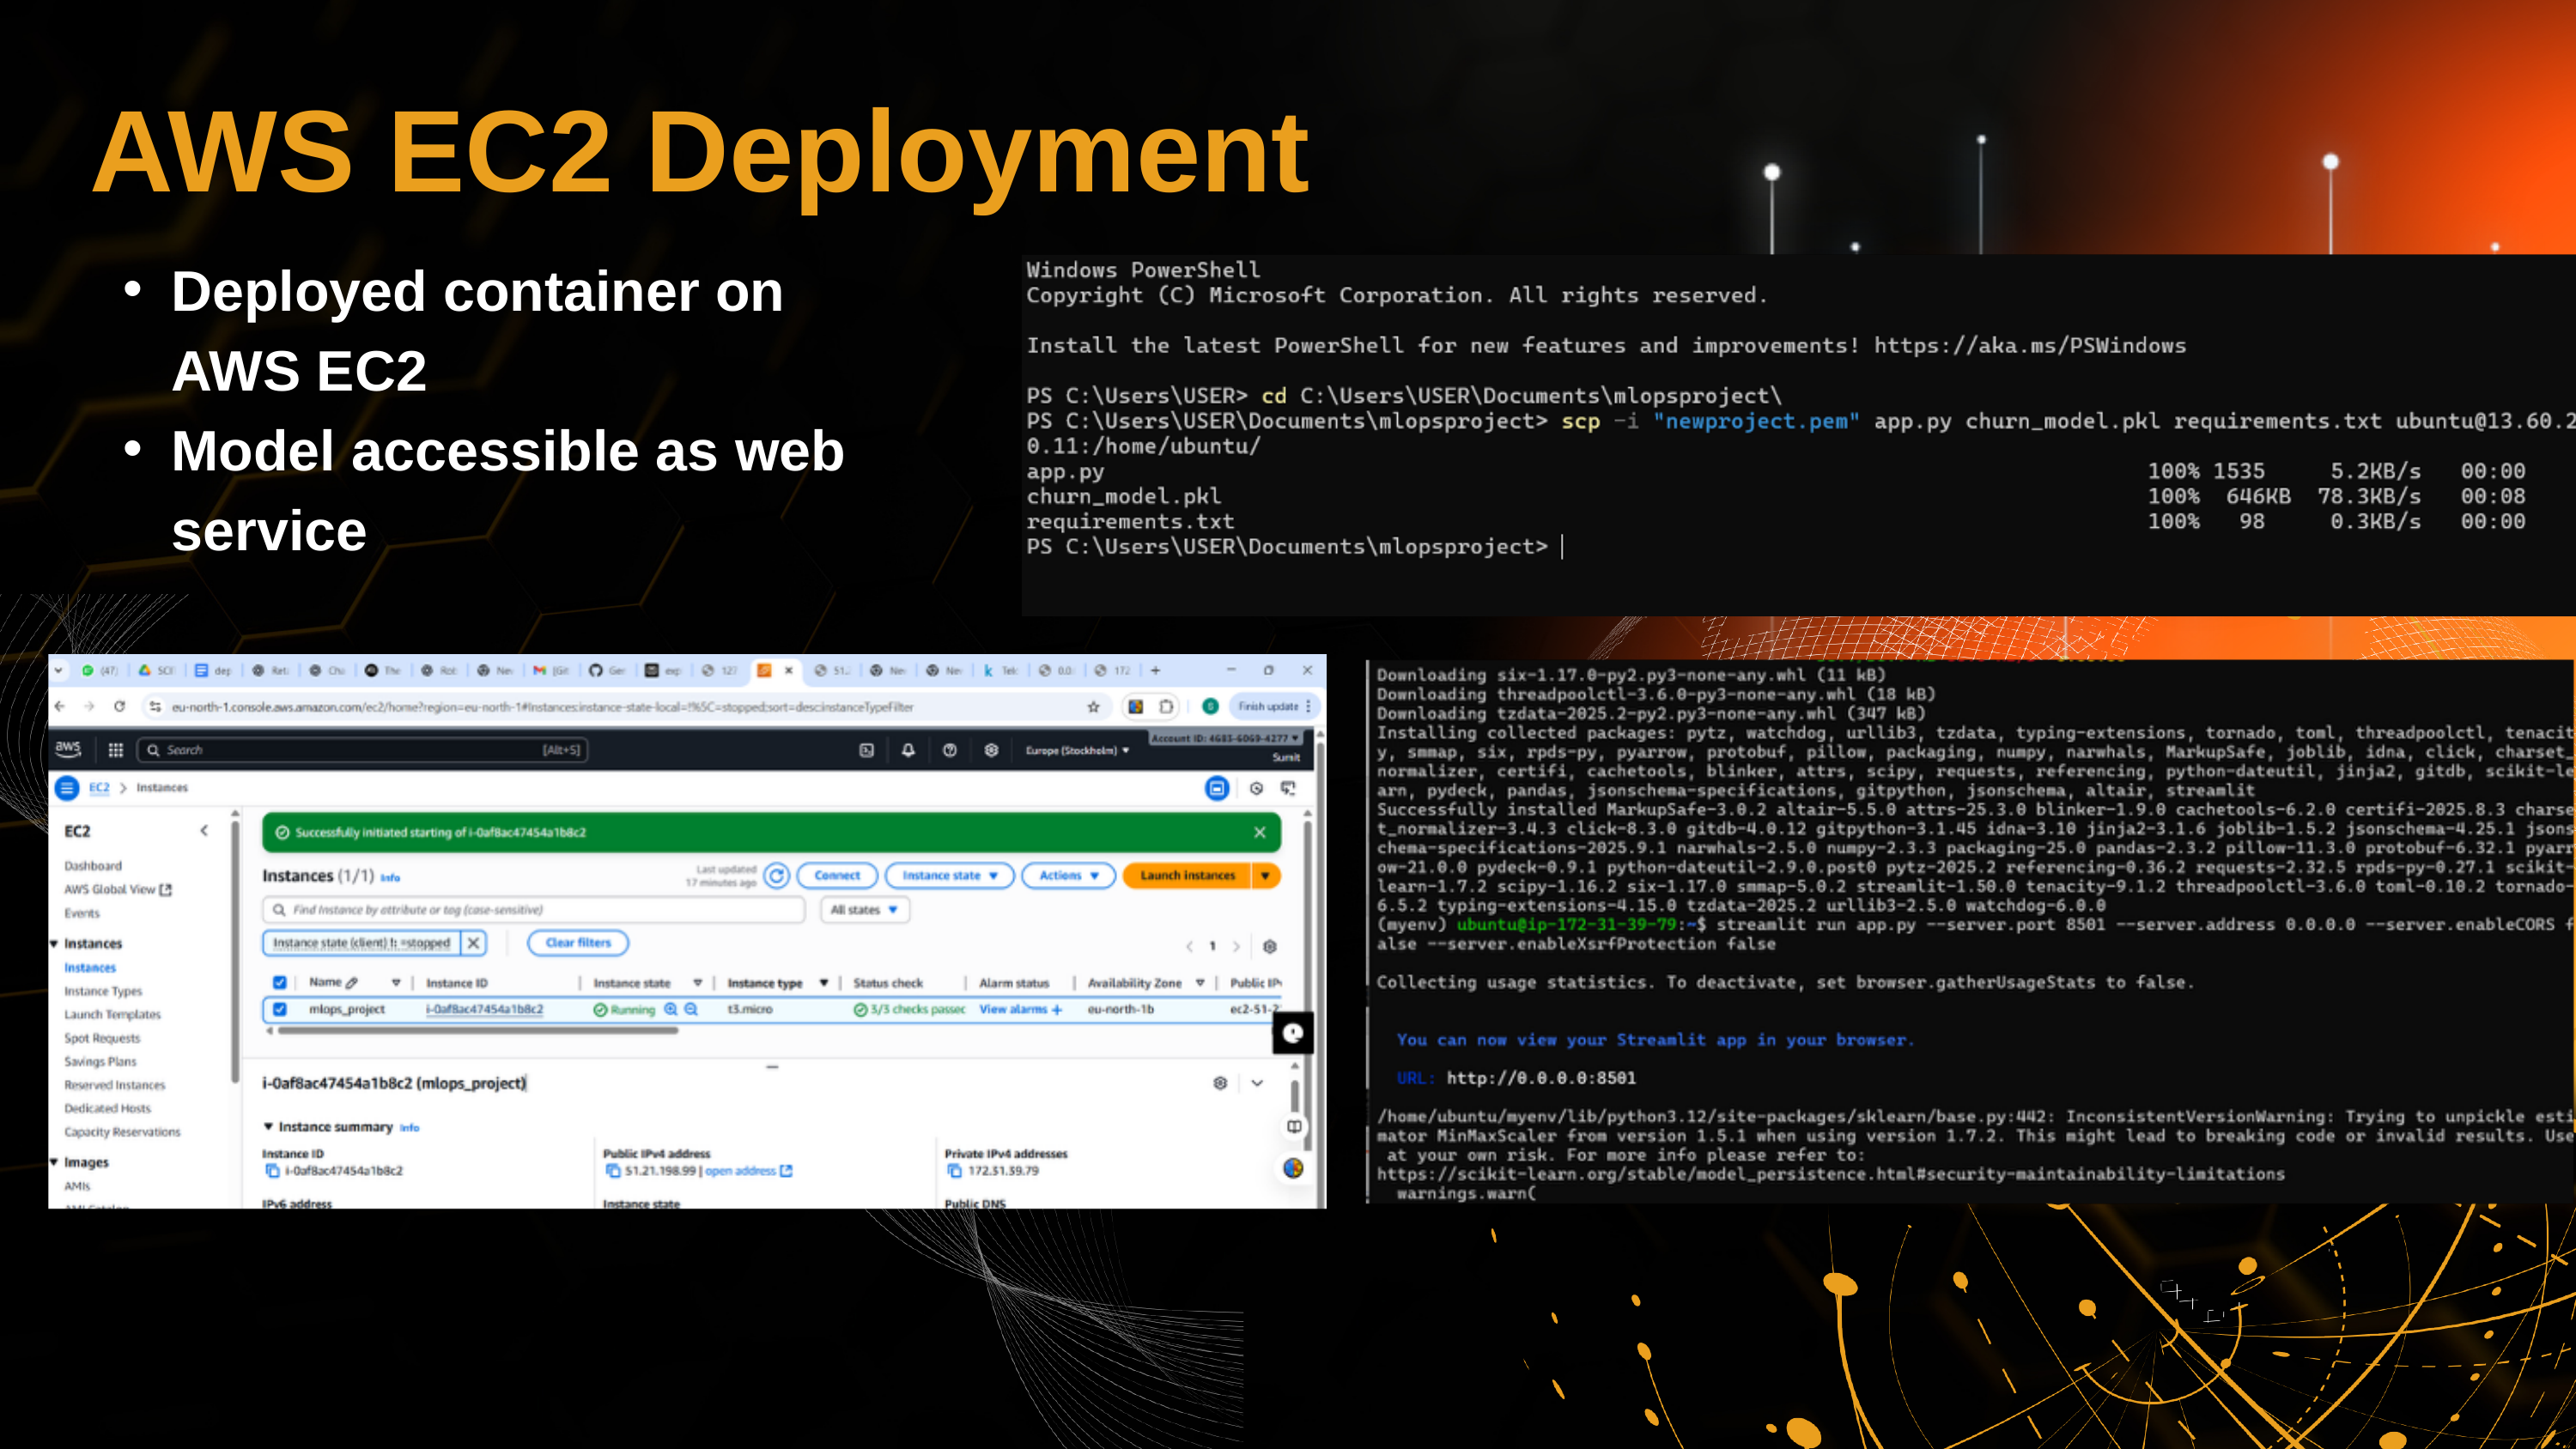

AWS EC2 Deployment
Deployed container on AWS EC2
Model accessible as web service